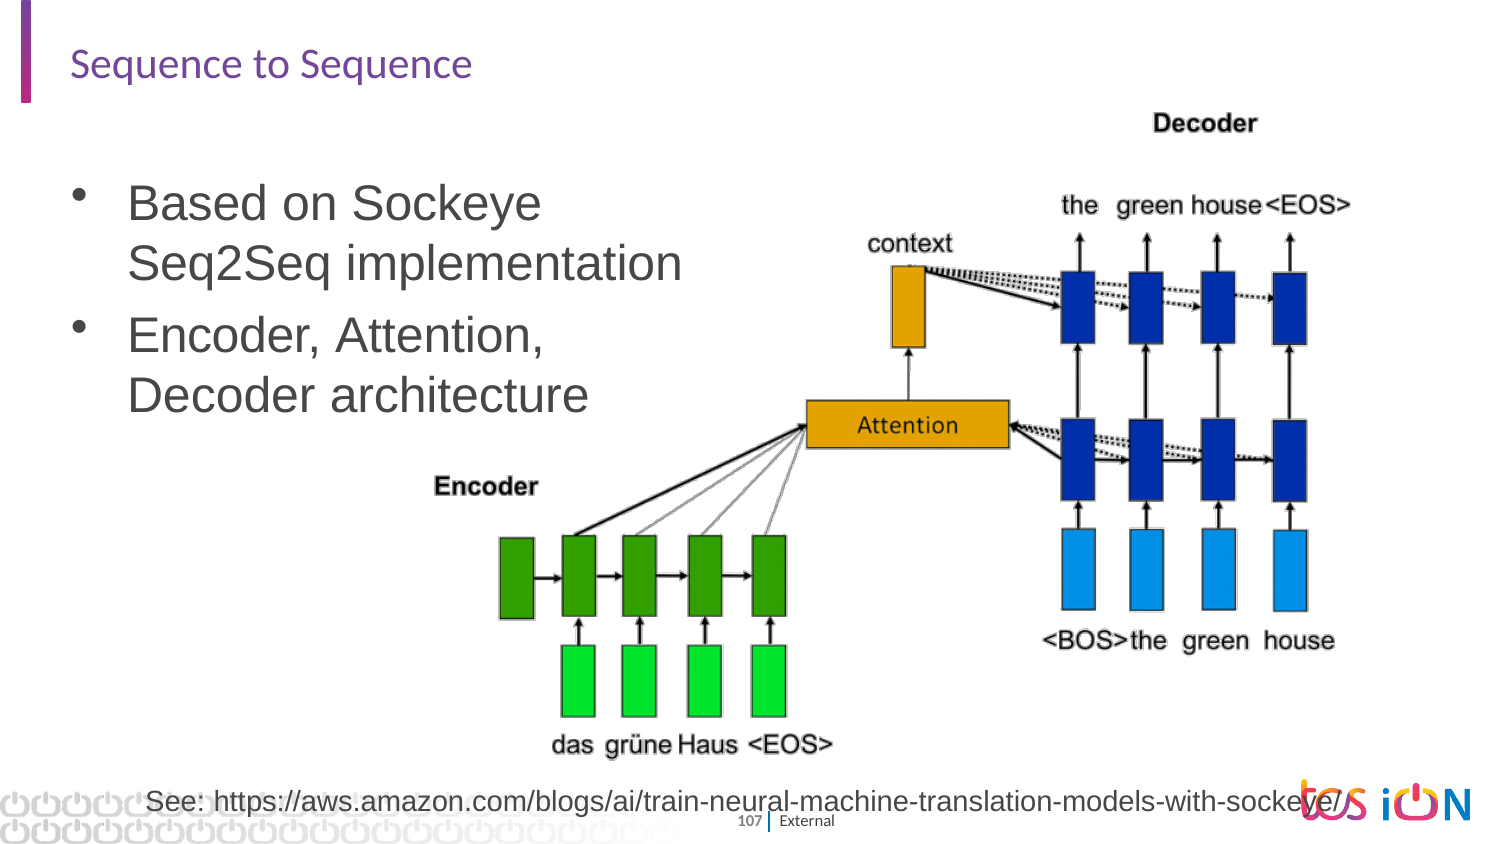

# Sequence to Sequence

Based on Sockeye  Seq2Seq implementation
Encoder, Attention,  Decoder architecture
See: https://aws.amazon.com/blogs/ai/train-neural-machine-translation-models-with-sockeye/